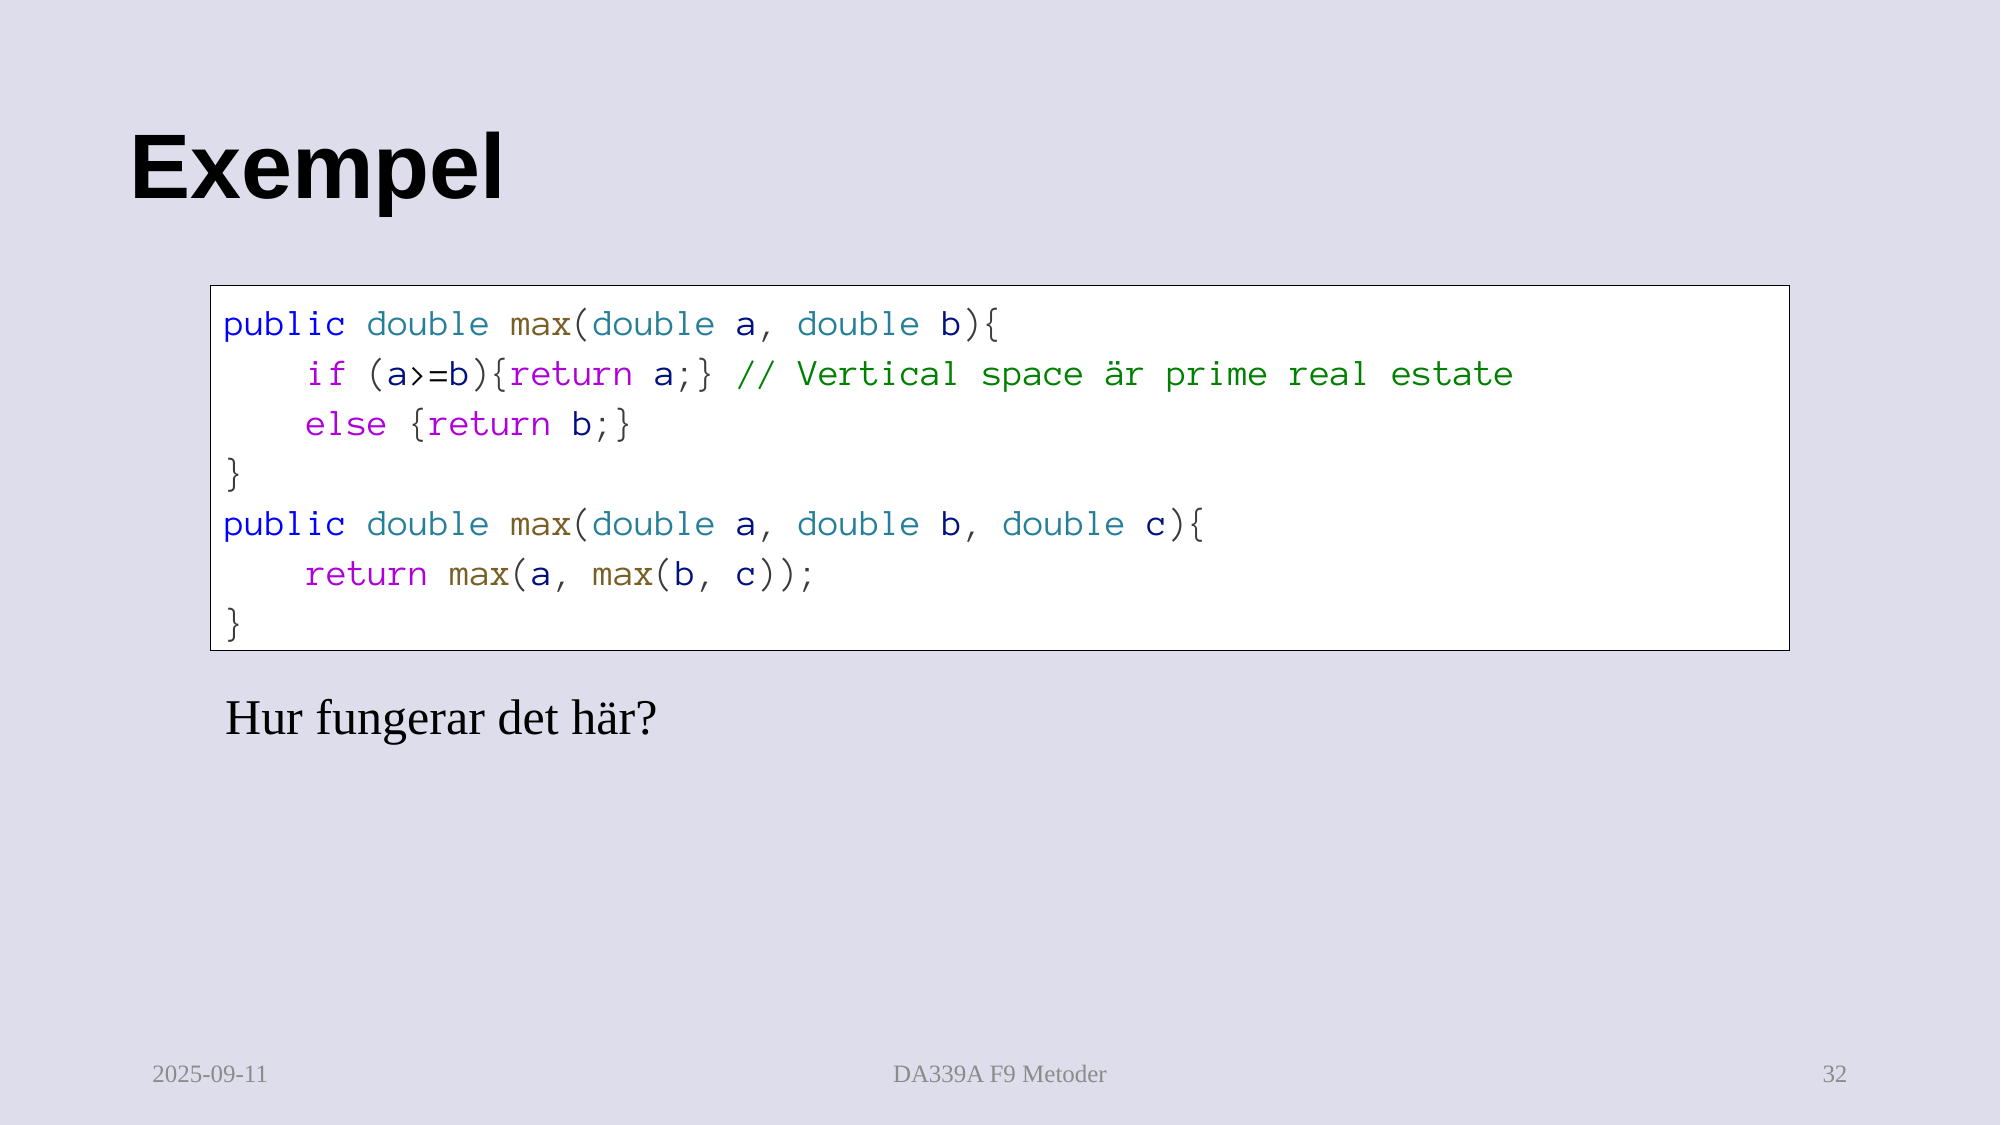

# Exempel
public double max(double a, double b){
    if (a>=b){return a;} // Vertical space är prime real estate
    else {return b;}
}
public double max(double a, double b, double c){
    return max(a, max(b, c));
}
Hur fungerar det här?
2025-09-11
DA339A F9 Metoder
32